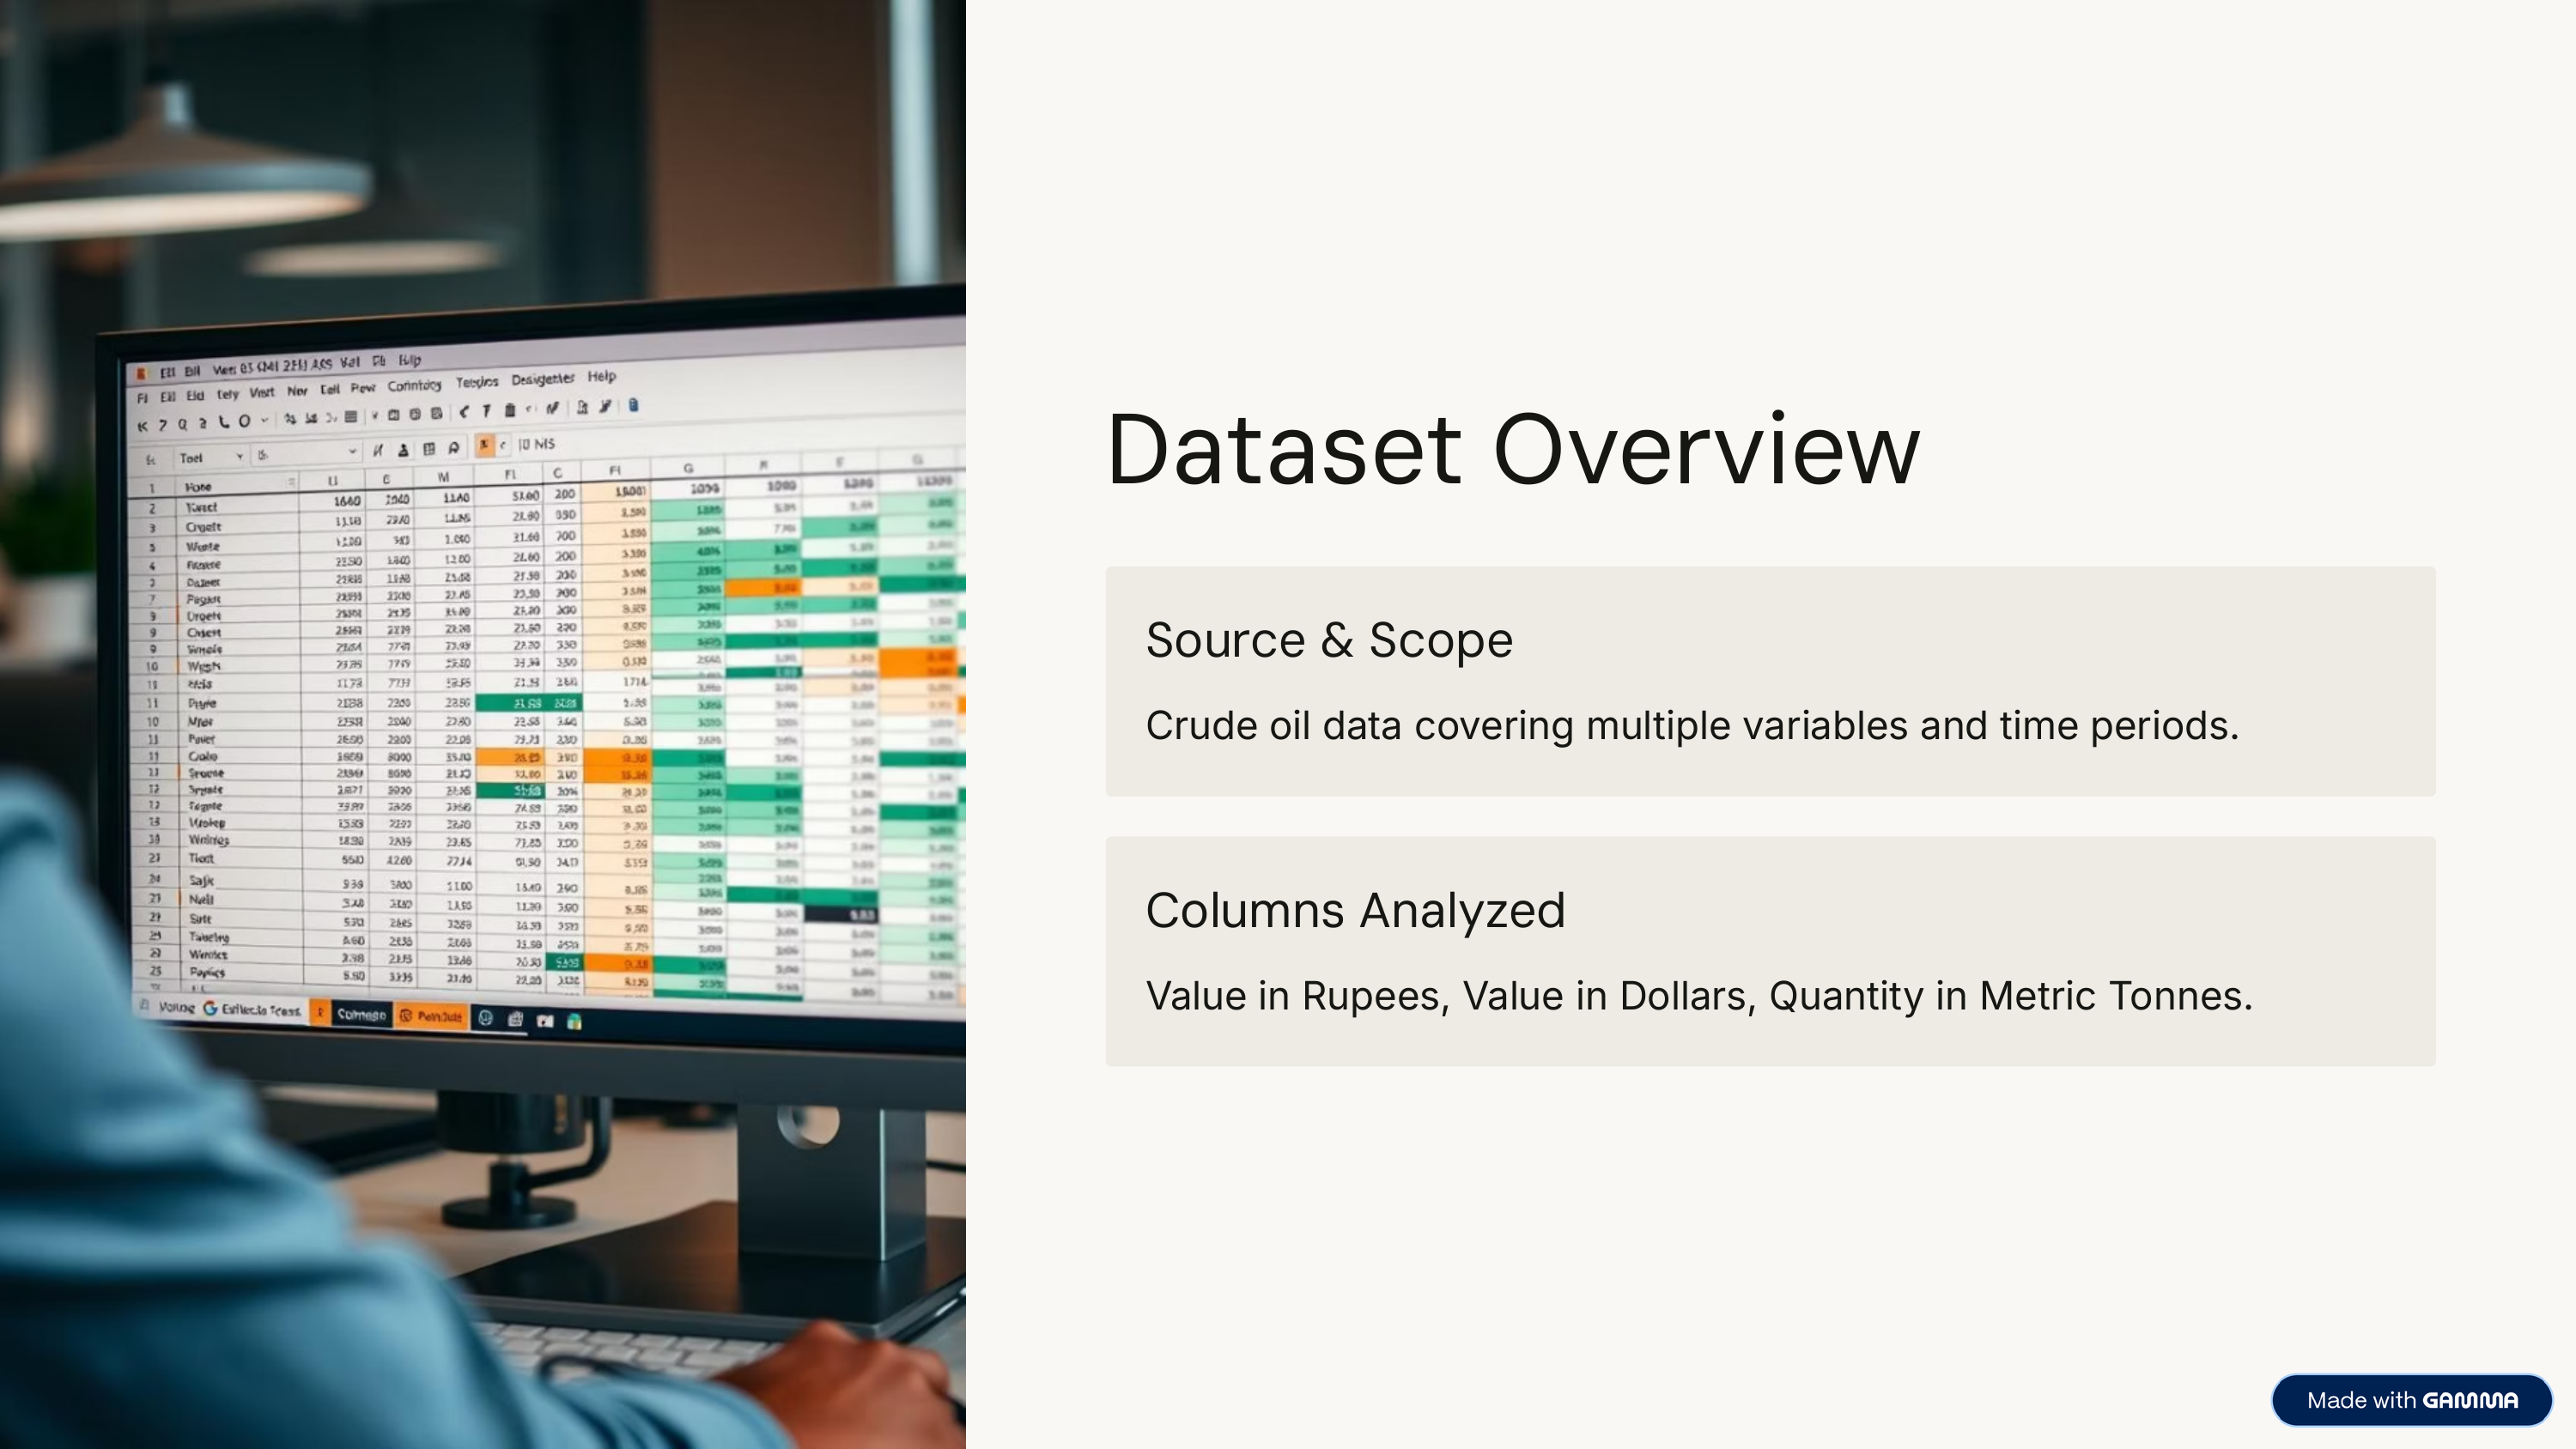

Dataset Overview

Source & Scope

Crude oil data covering multiple variables and time periods.

Columns Analyzed

Value in Rupees, Value in Dollars, Quantity in Metric Tonnes.